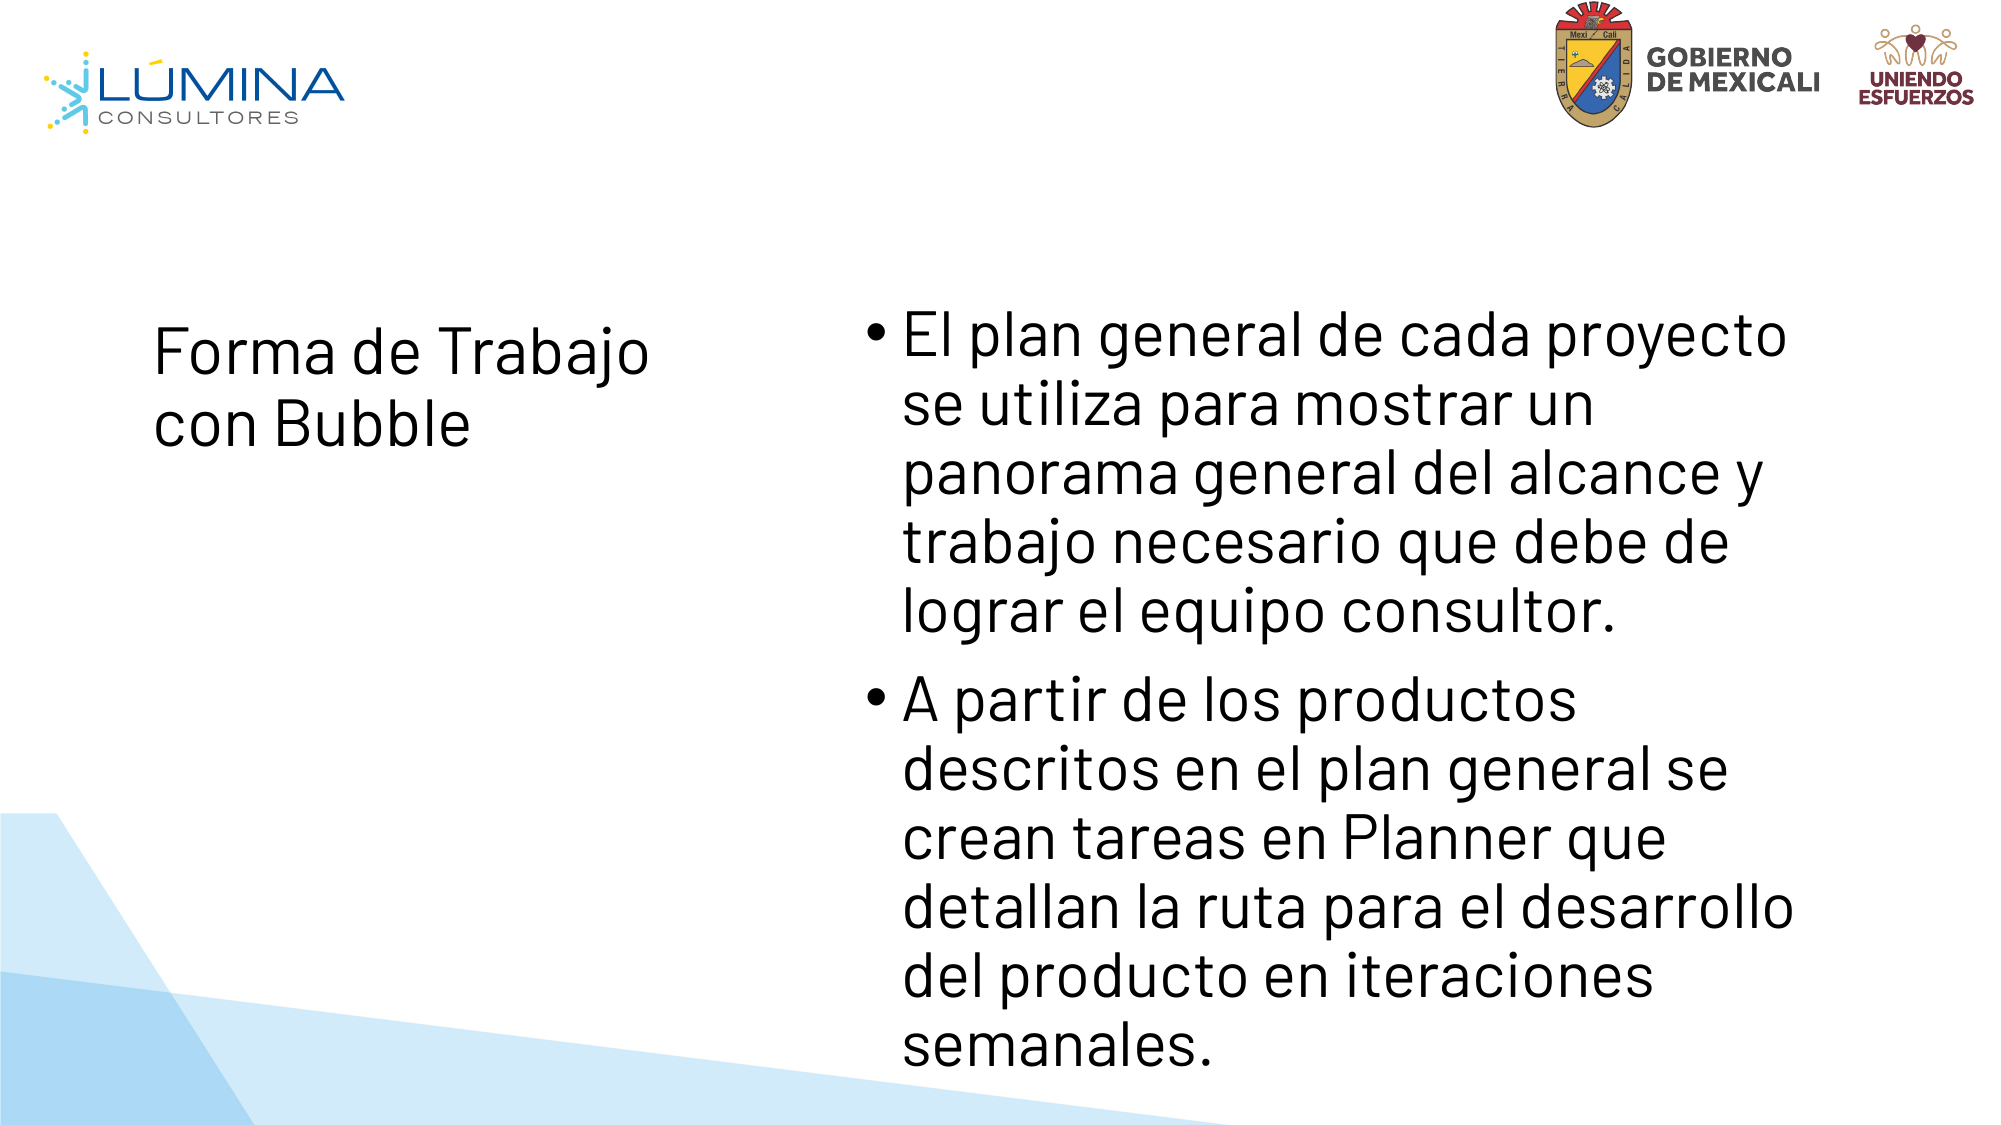

# Forma de Trabajo con Bubble
El plan general de cada proyecto se utiliza para mostrar un panorama general del alcance y trabajo necesario que debe de lograr el equipo consultor.
A partir de los productos descritos en el plan general se crean tareas en Planner que detallan la ruta para el desarrollo del producto en iteraciones semanales.